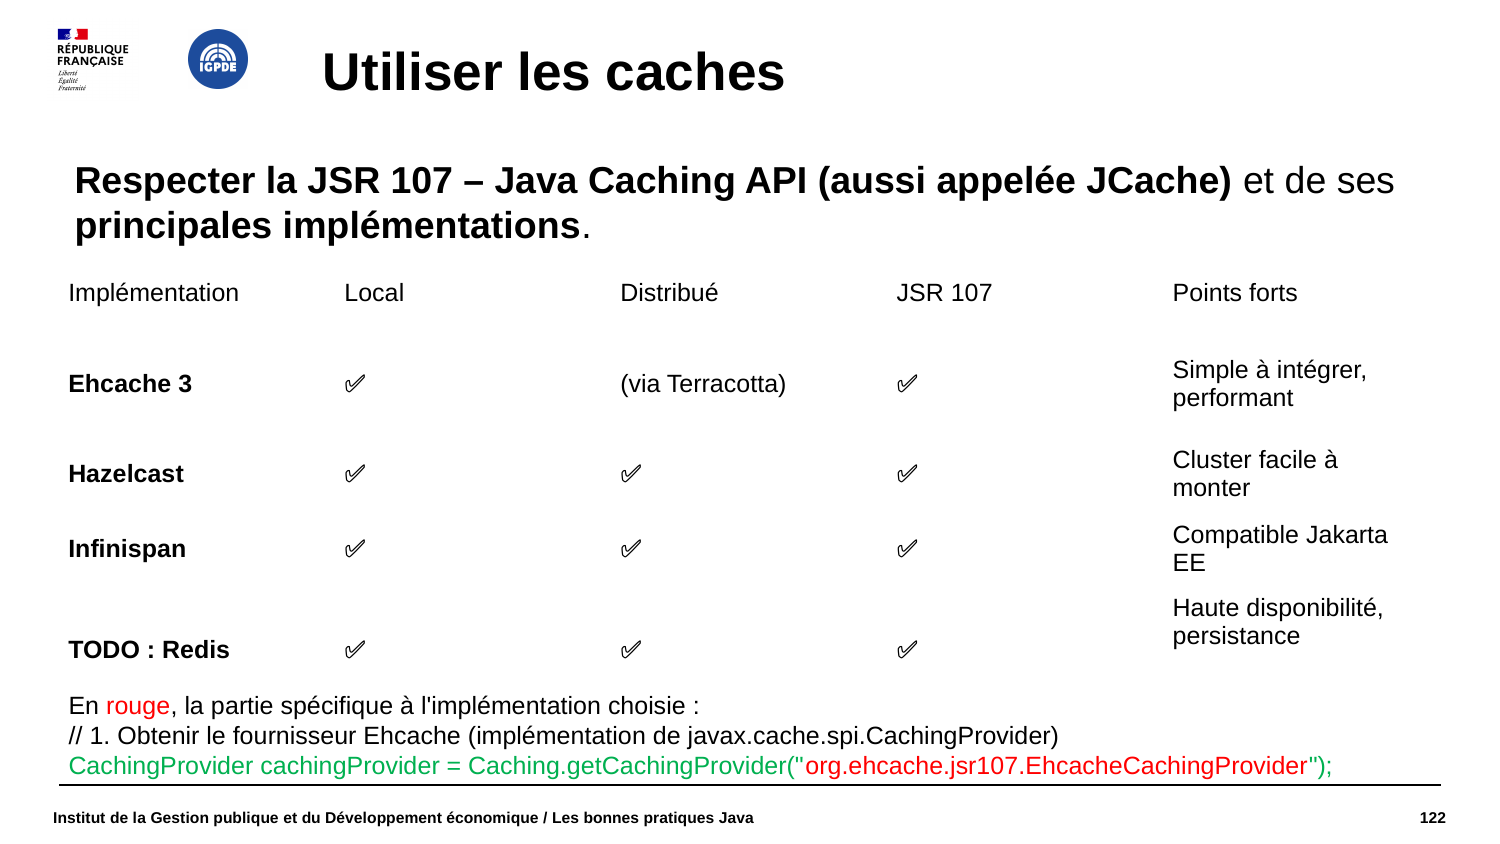

# Utiliser les caches
Respecter la JSR 107 – Java Caching API (aussi appelée JCache) et de ses principales implémentations.
| Implémentation | Local | Distribué | JSR 107 | Points forts |
| --- | --- | --- | --- | --- |
| Ehcache 3 | ✅ | (via Terracotta) | ✅ | Simple à intégrer, performant |
| Hazelcast | ✅ | ✅ | ✅ | Cluster facile à monter |
| Infinispan | ✅ | ✅ | ✅ | Compatible Jakarta EE |
| TODO : Redis | ✅ | ✅ | ✅ | Haute disponibilité, persistance |
En rouge, la partie spécifique à l'implémentation choisie :
// 1. Obtenir le fournisseur Ehcache (implémentation de javax.cache.spi.CachingProvider)
CachingProvider cachingProvider = Caching.getCachingProvider("org.ehcache.jsr107.EhcacheCachingProvider");
Institut de la Gestion publique et du Développement économique / Les bonnes pratiques Java
122